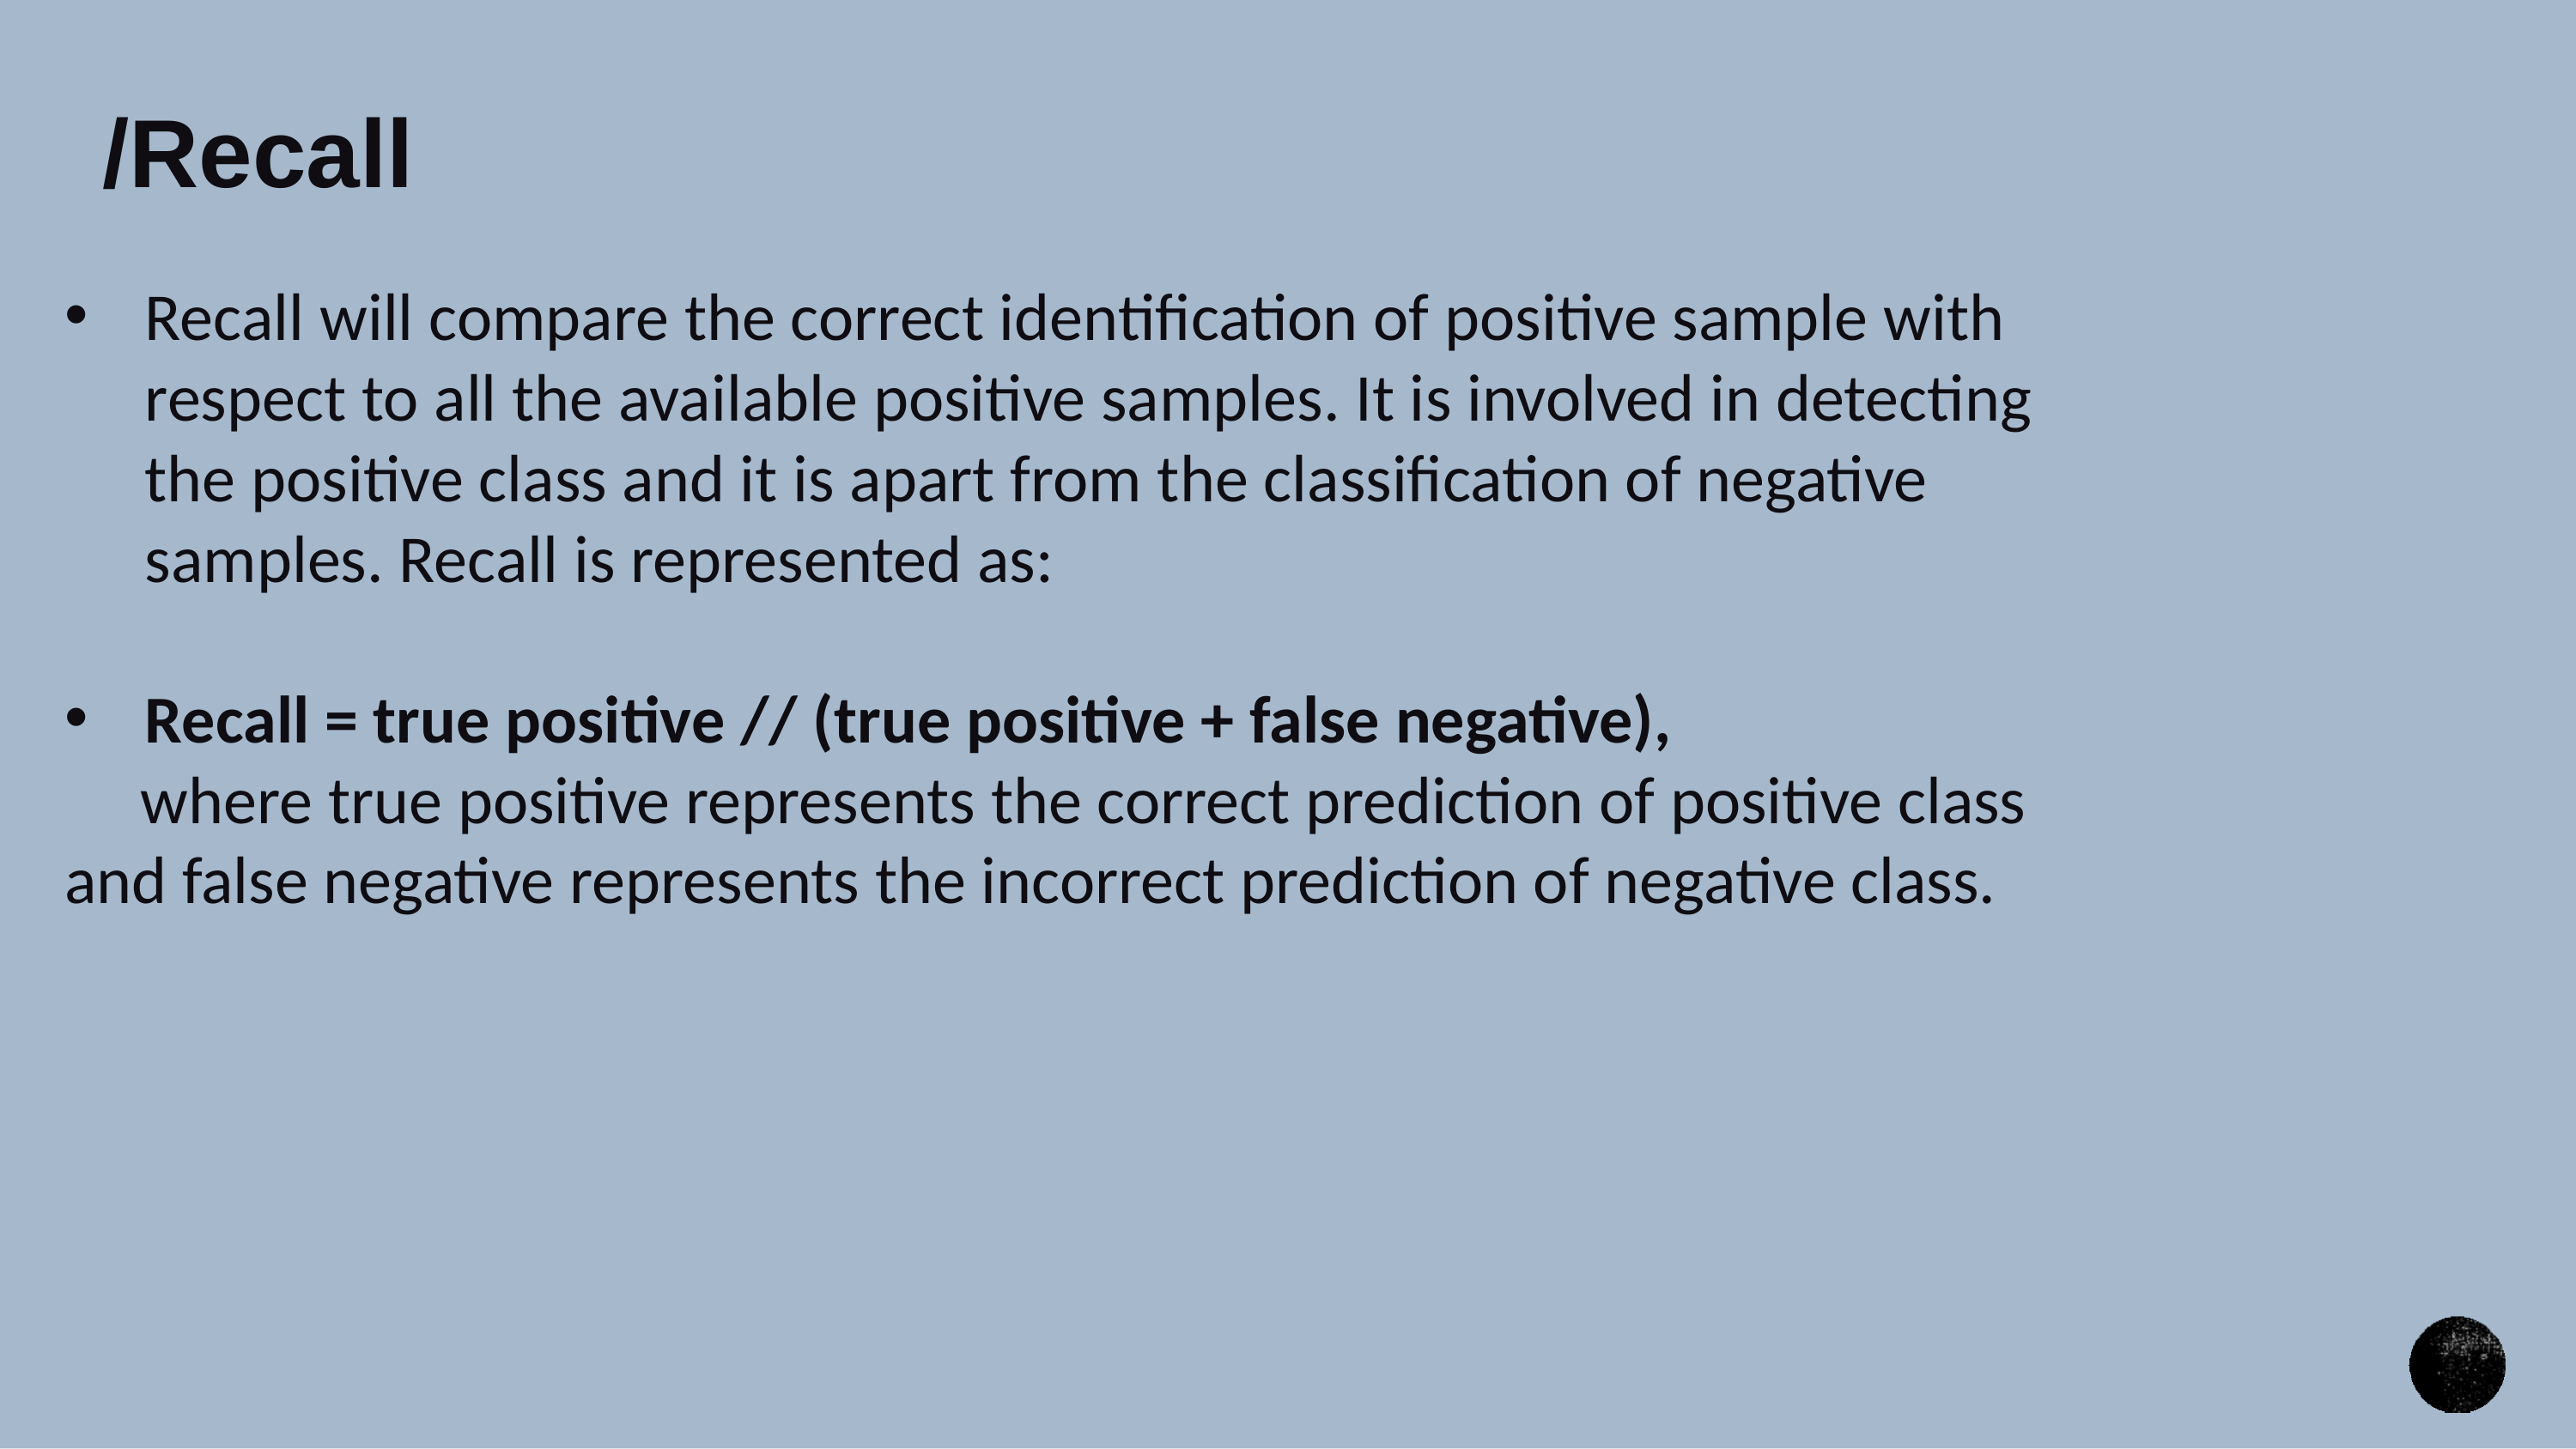

# /Recall
Recall will compare the correct identification of positive sample with respect to all the available positive samples. It is involved in detecting the positive class and it is apart from the classification of negative samples. Recall is represented as:

Recall = true positive // (true positive + false negative),
     where true positive represents the correct prediction of positive class  and false negative represents the incorrect prediction of negative class.